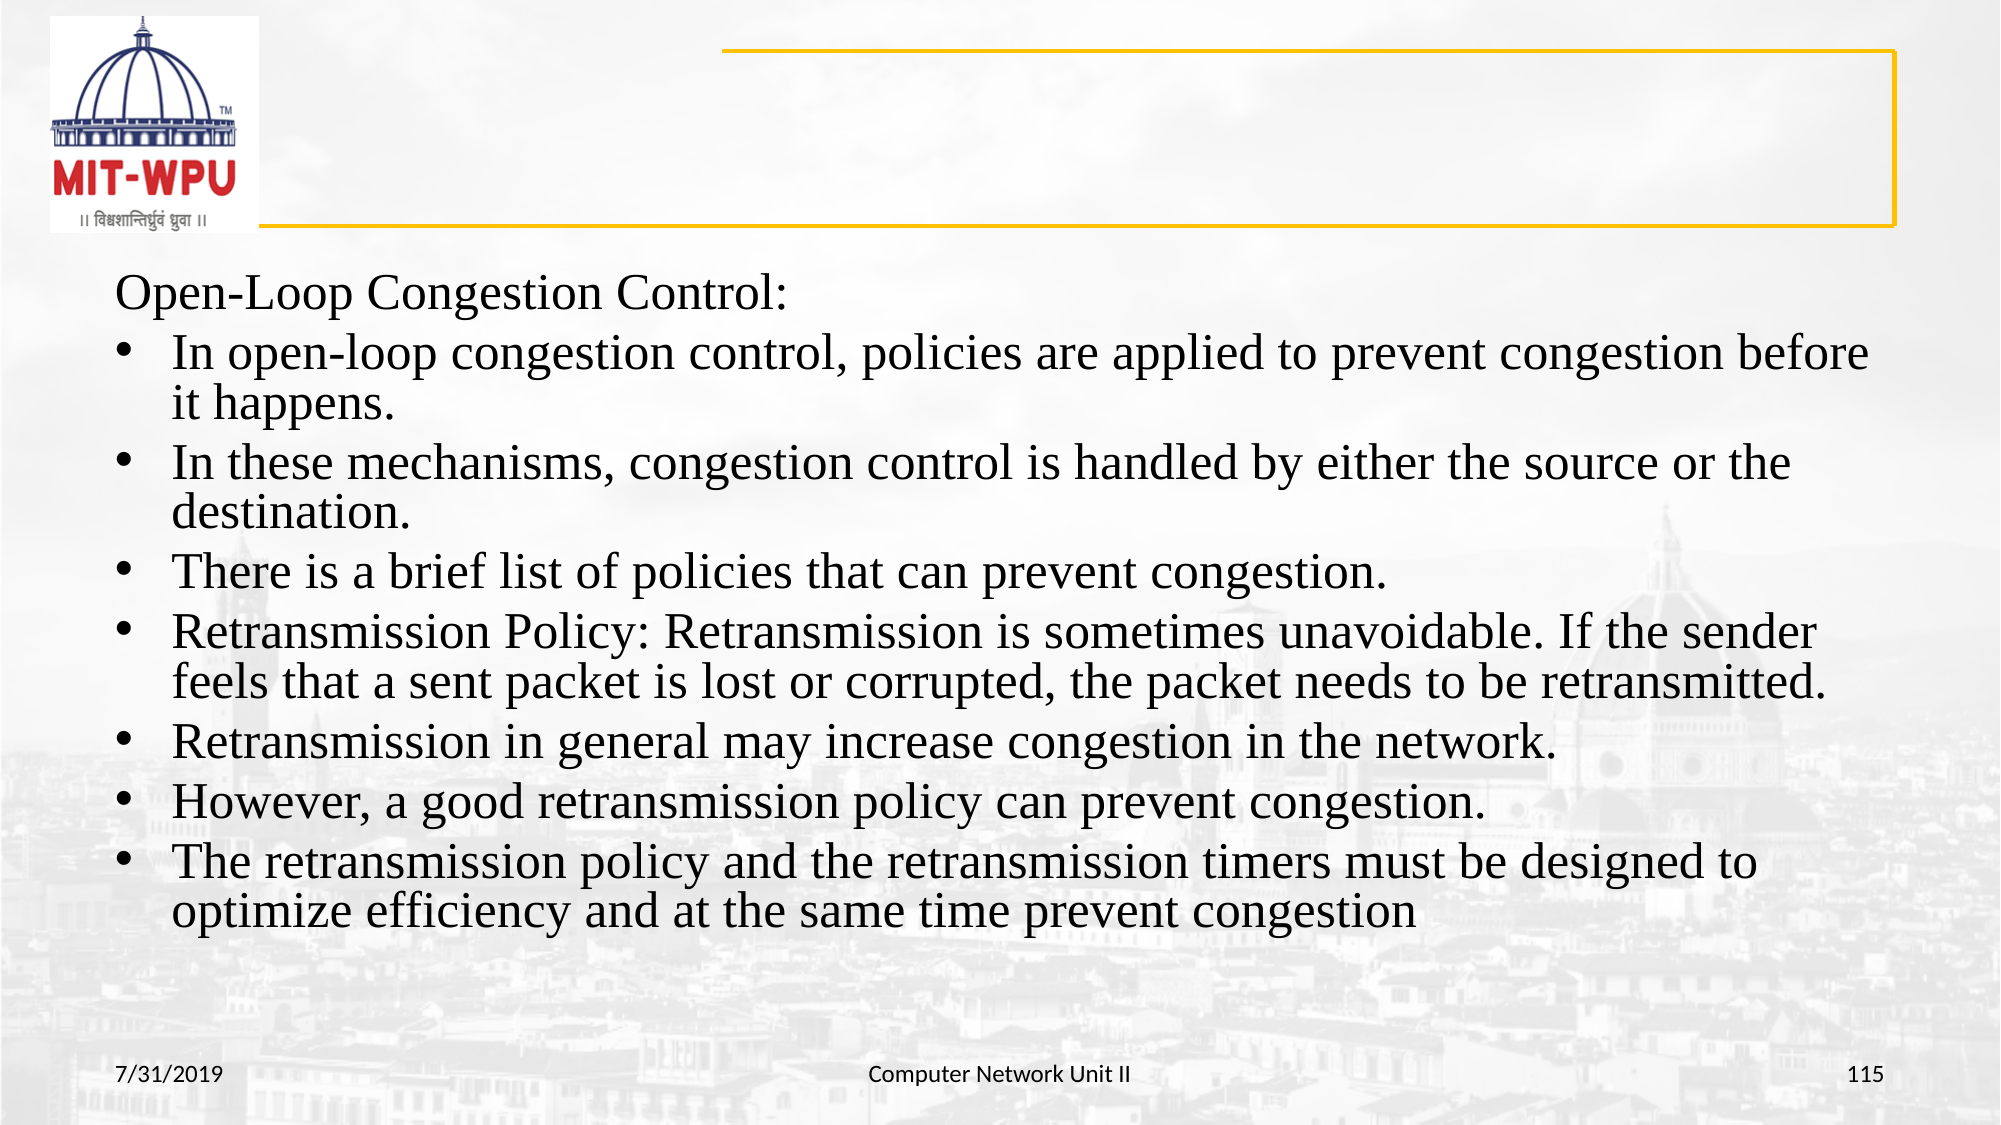

#
Open-Loop Congestion Control:
In open-loop congestion control, policies are applied to prevent congestion before it happens.
In these mechanisms, congestion control is handled by either the source or the destination.
There is a brief list of policies that can prevent congestion.
Retransmission Policy: Retransmission is sometimes unavoidable. If the sender feels that a sent packet is lost or corrupted, the packet needs to be retransmitted.
Retransmission in general may increase congestion in the network.
However, a good retransmission policy can prevent congestion.
The retransmission policy and the retransmission timers must be designed to optimize efficiency and at the same time prevent congestion

7/31/2019
Computer Network Unit II
115